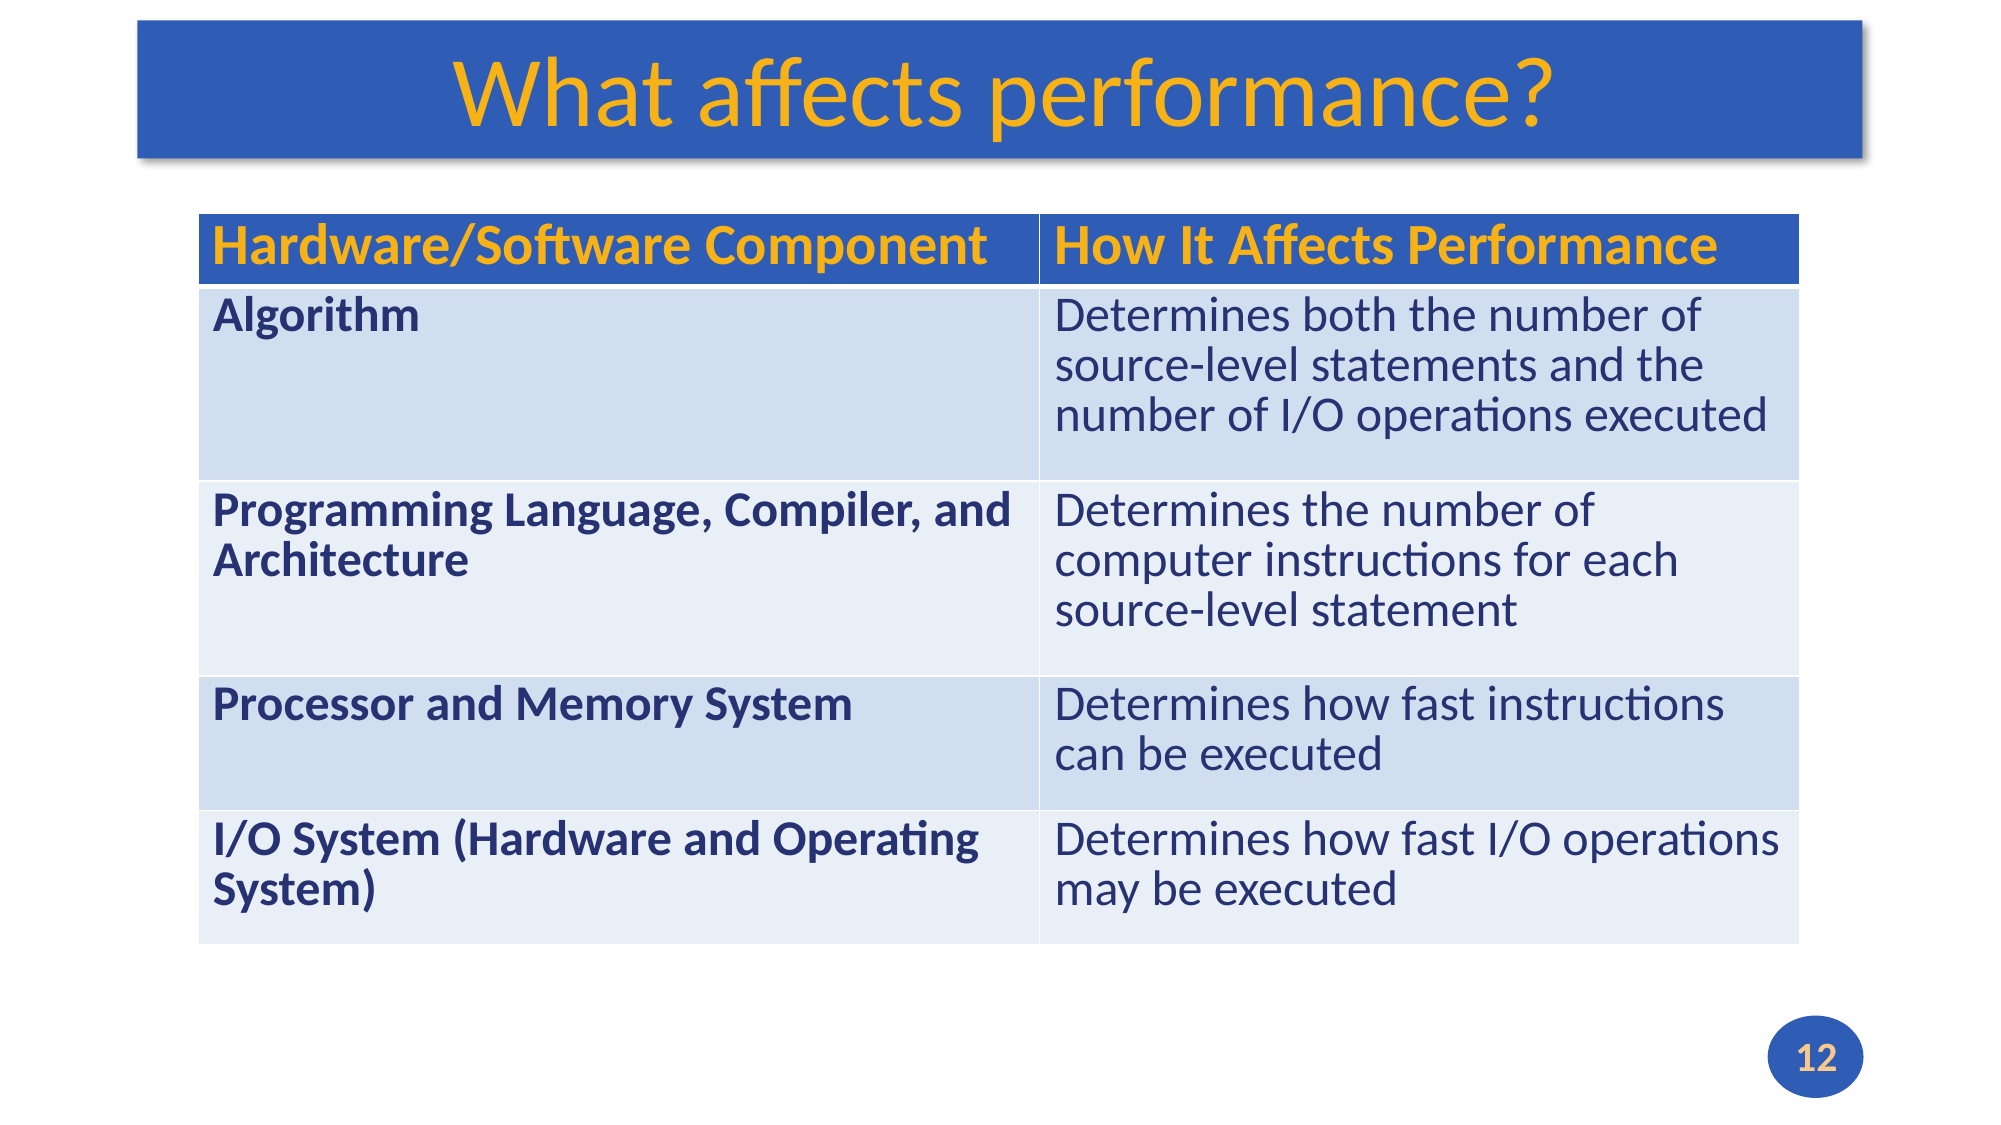

# What affects performance?
| Hardware/Software Component | How It Affects Performance |
| --- | --- |
| Algorithm | Determines both the number of source-level statements and the number of I/O operations executed |
| Programming Language, Compiler, and Architecture | Determines the number of computer instructions for each source-level statement |
| Processor and Memory System | Determines how fast instructions can be executed |
| I/O System (Hardware and Operating System) | Determines how fast I/O operations may be executed |
12